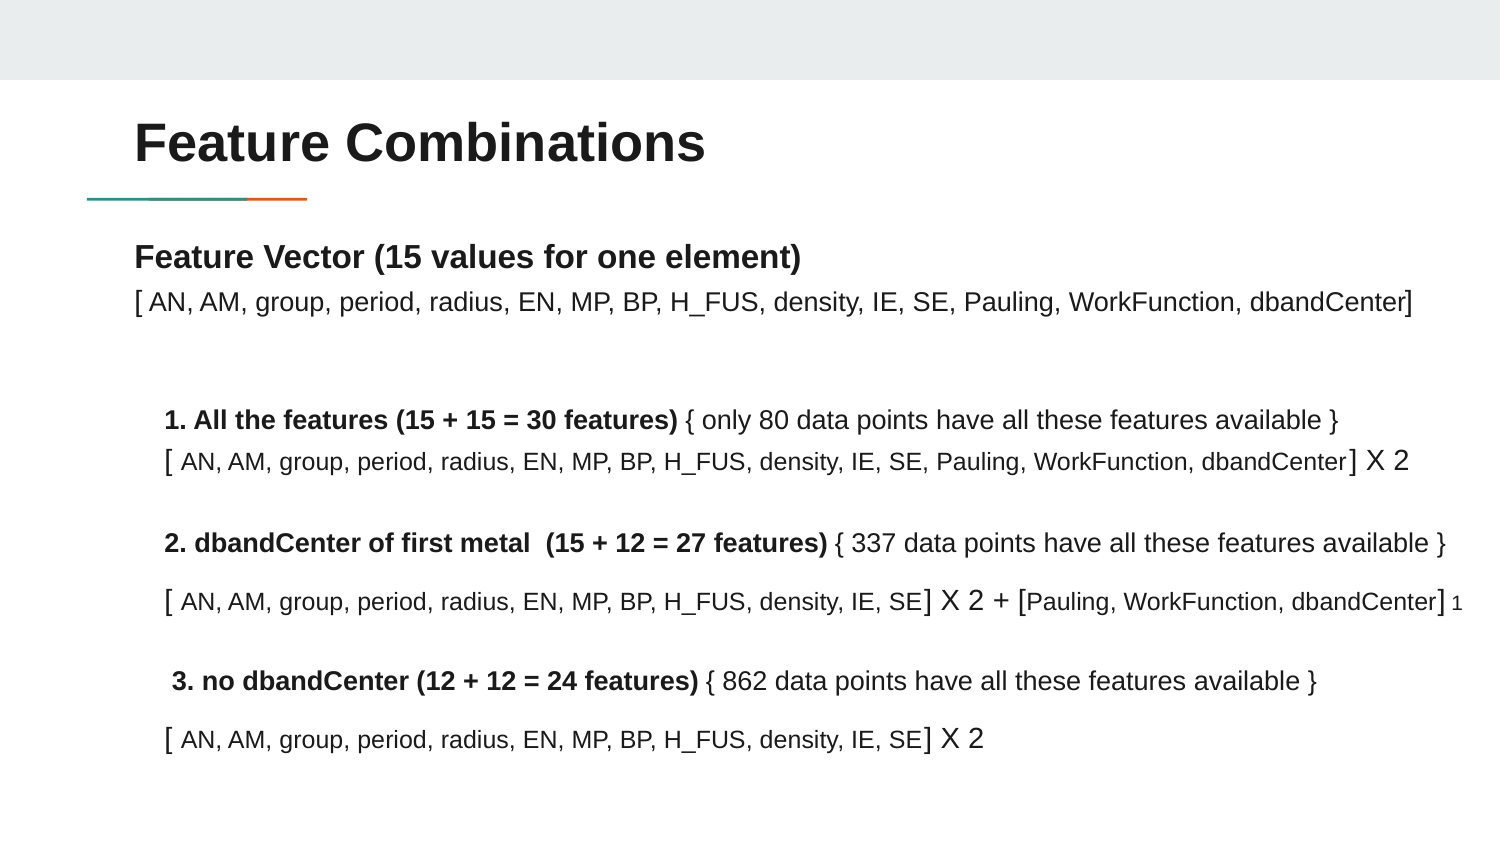

# Feature Combinations
Feature Vector (15 values for one element)
[ AN, AM, group, period, radius, EN, MP, BP, H_FUS, density, IE, SE, Pauling, WorkFunction, dbandCenter]
1. All the features (15 + 15 = 30 features) { only 80 data points have all these features available }
[ AN, AM, group, period, radius, EN, MP, BP, H_FUS, density, IE, SE, Pauling, WorkFunction, dbandCenter] X 2
2. dbandCenter of first metal  (15 + 12 = 27 features) { 337 data points have all these features available }
[ AN, AM, group, period, radius, EN, MP, BP, H_FUS, density, IE, SE] X 2 + [Pauling, WorkFunction, dbandCenter] 1
 3. no dbandCenter (12 + 12 = 24 features) { 862 data points have all these features available }
[ AN, AM, group, period, radius, EN, MP, BP, H_FUS, density, IE, SE] X 2